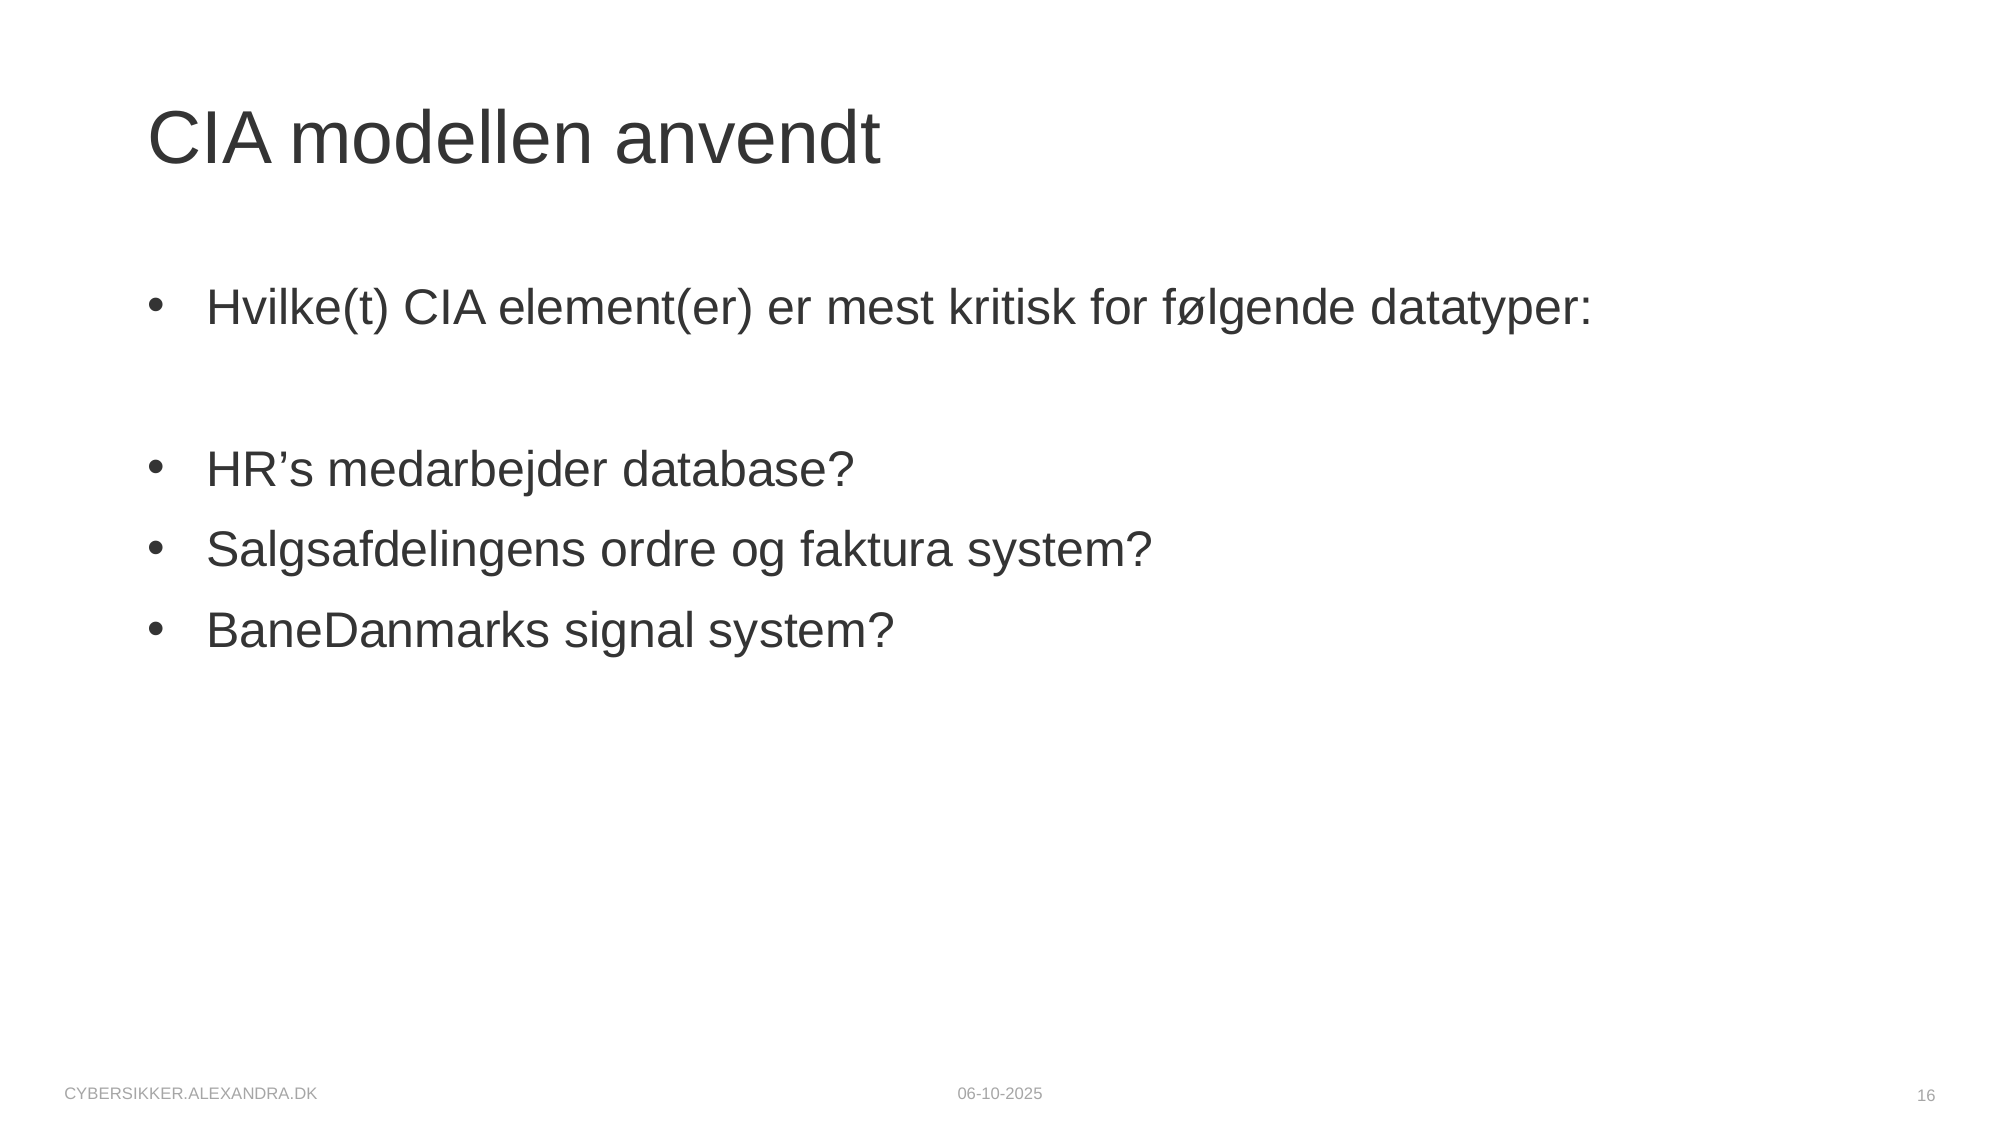

# CIA modellen anvendt
Hvilke(t) CIA element(er) er mest kritisk for følgende datatyper:

HR’s medarbejder database?
Salgsafdelingens ordre og faktura system?
BaneDanmarks signal system?

cybersikker.alexandra.dk
06-10-2025
16